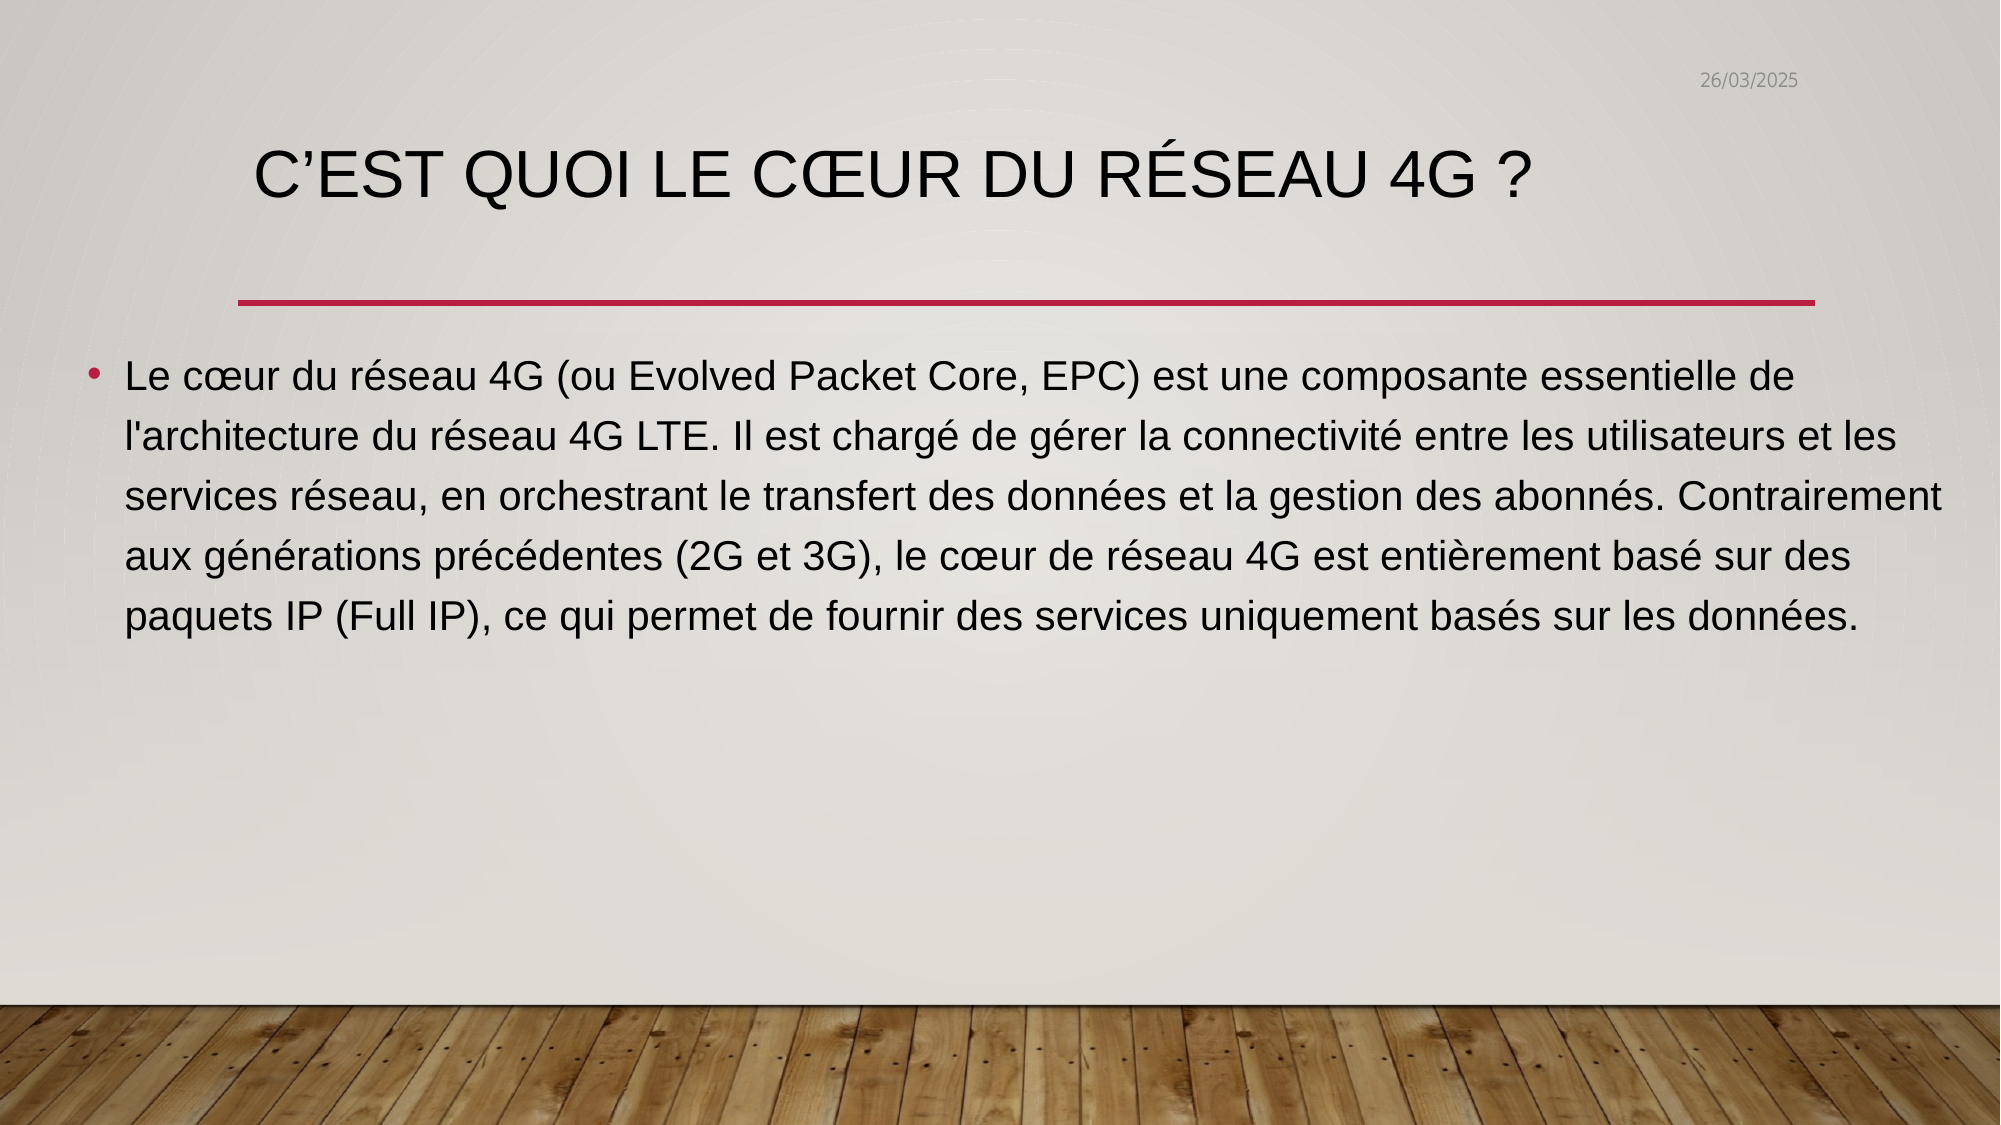

26/03/2025
# C’est quoi le cœur du réseau 4G ?
Le cœur du réseau 4G (ou Evolved Packet Core, EPC) est une composante essentielle de l'architecture du réseau 4G LTE. Il est chargé de gérer la connectivité entre les utilisateurs et les services réseau, en orchestrant le transfert des données et la gestion des abonnés. Contrairement aux générations précédentes (2G et 3G), le cœur de réseau 4G est entièrement basé sur des paquets IP (Full IP), ce qui permet de fournir des services uniquement basés sur les données.